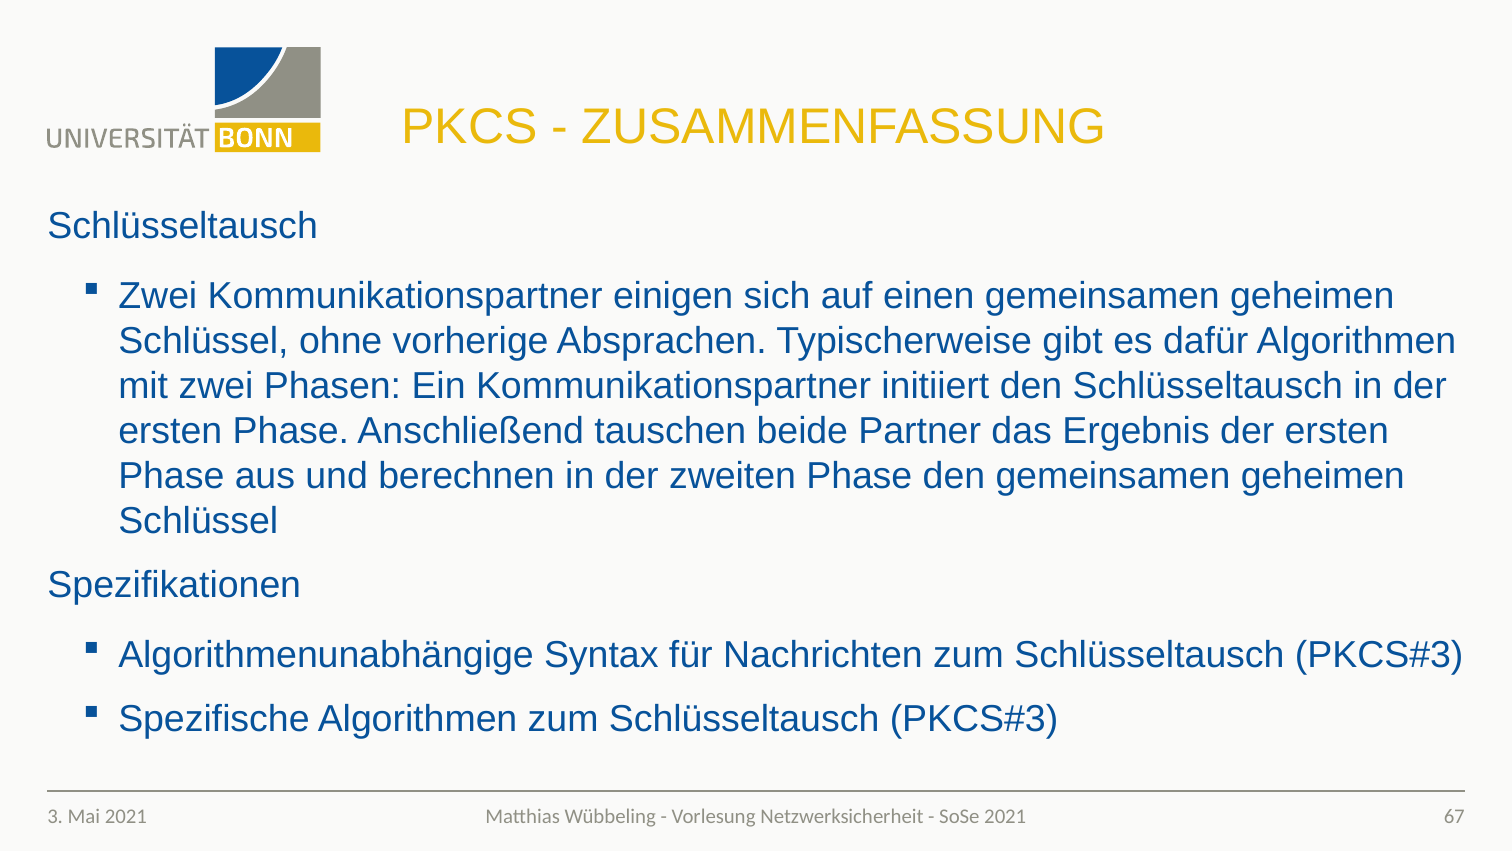

# PKCS - Zusammenfassung
Schlüsseltausch
Zwei Kommunikationspartner einigen sich auf einen gemeinsamen geheimen Schlüssel, ohne vorherige Absprachen. Typischerweise gibt es dafür Algorithmen mit zwei Phasen: Ein Kommunikationspartner initiiert den Schlüsseltausch in der ersten Phase. Anschließend tauschen beide Partner das Ergebnis der ersten Phase aus und berechnen in der zweiten Phase den gemeinsamen geheimen Schlüssel
Spezifikationen
Algorithmenunabhängige Syntax für Nachrichten zum Schlüsseltausch (PKCS#3)
Spezifische Algorithmen zum Schlüsseltausch (PKCS#3)
3. Mai 2021
67
Matthias Wübbeling - Vorlesung Netzwerksicherheit - SoSe 2021